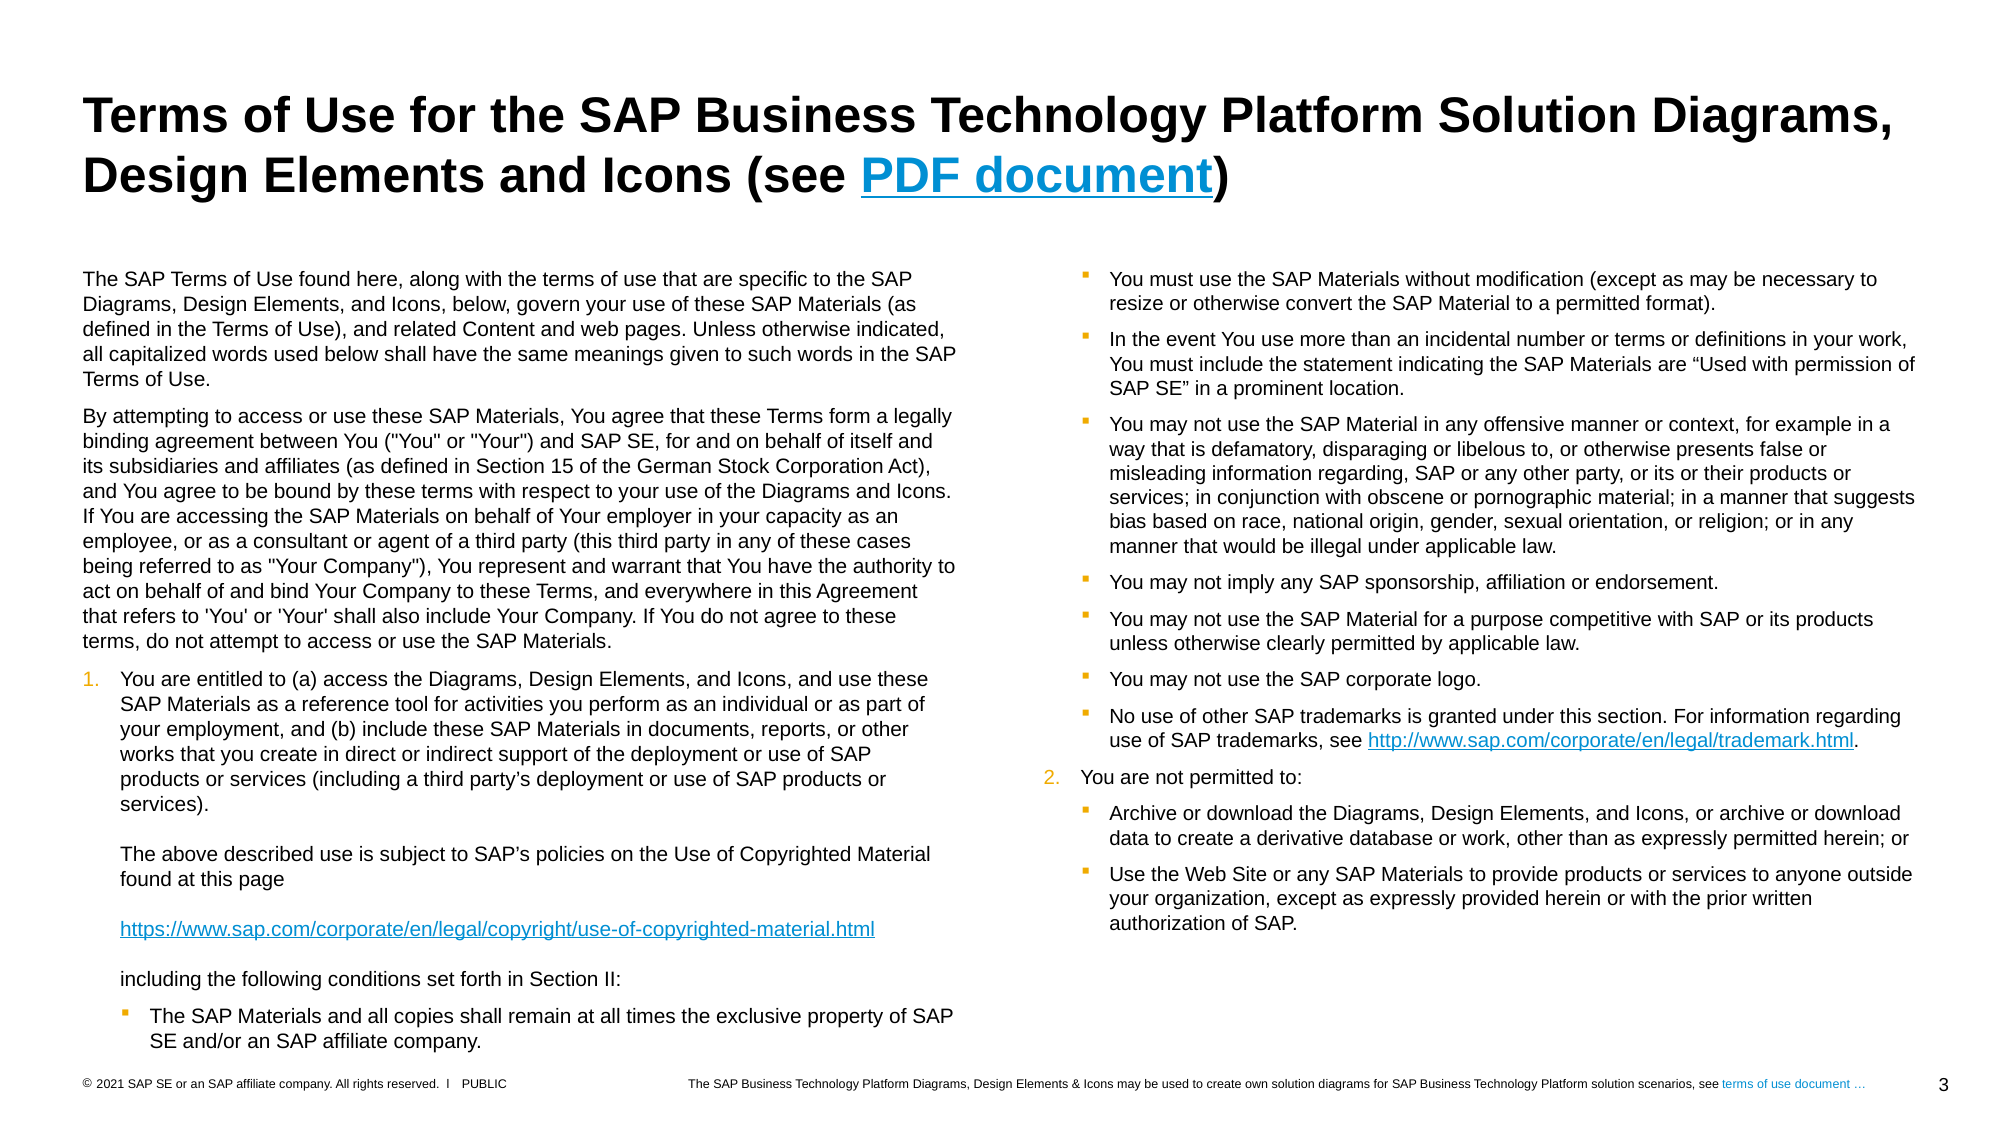

# Terms of Use for the SAP Business Technology Platform Solution Diagrams, Design Elements and Icons (see PDF document)
The SAP Terms of Use found here, along with the terms of use that are specific to the SAP Diagrams, Design Elements, and Icons, below, govern your use of these SAP Materials (as defined in the Terms of Use), and related Content and web pages. Unless otherwise indicated, all capitalized words used below shall have the same meanings given to such words in the SAP Terms of Use.
By attempting to access or use these SAP Materials, You agree that these Terms form a legally binding agreement between You ("You" or "Your") and SAP SE, for and on behalf of itself and its subsidiaries and affiliates (as defined in Section 15 of the German Stock Corporation Act), and You agree to be bound by these terms with respect to your use of the Diagrams and Icons. If You are accessing the SAP Materials on behalf of Your employer in your capacity as an employee, or as a consultant or agent of a third party (this third party in any of these cases being referred to as "Your Company"), You represent and warrant that You have the authority to act on behalf of and bind Your Company to these Terms, and everywhere in this Agreement that refers to 'You' or 'Your' shall also include Your Company. If You do not agree to these terms, do not attempt to access or use the SAP Materials.
You are entitled to (a) access the Diagrams, Design Elements, and Icons, and use these SAP Materials as a reference tool for activities you perform as an individual or as part of your employment, and (b) include these SAP Materials in documents, reports, or other works that you create in direct or indirect support of the deployment or use of SAP products or services (including a third party’s deployment or use of SAP products or services).
The above described use is subject to SAP’s policies on the Use of Copyrighted Material found at this page
https://www.sap.com/corporate/en/legal/copyright/use-of-copyrighted-material.html
including the following conditions set forth in Section II:
The SAP Materials and all copies shall remain at all times the exclusive property of SAP SE and/or an SAP affiliate company.

You must use the SAP Materials without modification (except as may be necessary to resize or otherwise convert the SAP Material to a permitted format).
In the event You use more than an incidental number or terms or definitions in your work, You must include the statement indicating the SAP Materials are “Used with permission of SAP SE” in a prominent location.
You may not use the SAP Material in any offensive manner or context, for example in a way that is defamatory, disparaging or libelous to, or otherwise presents false or misleading information regarding, SAP or any other party, or its or their products or services; in conjunction with obscene or pornographic material; in a manner that suggests bias based on race, national origin, gender, sexual orientation, or religion; or in any manner that would be illegal under applicable law.
You may not imply any SAP sponsorship, affiliation or endorsement.
You may not use the SAP Material for a purpose competitive with SAP or its products unless otherwise clearly permitted by applicable law.
You may not use the SAP corporate logo.
No use of other SAP trademarks is granted under this section. For information regarding use of SAP trademarks, see http://www.sap.com/corporate/en/legal/trademark.html.
You are not permitted to:
Archive or download the Diagrams, Design Elements, and Icons, or archive or download data to create a derivative database or work, other than as expressly permitted herein; or
Use the Web Site or any SAP Materials to provide products or services to anyone outside your organization, except as expressly provided herein or with the prior written authorization of SAP.